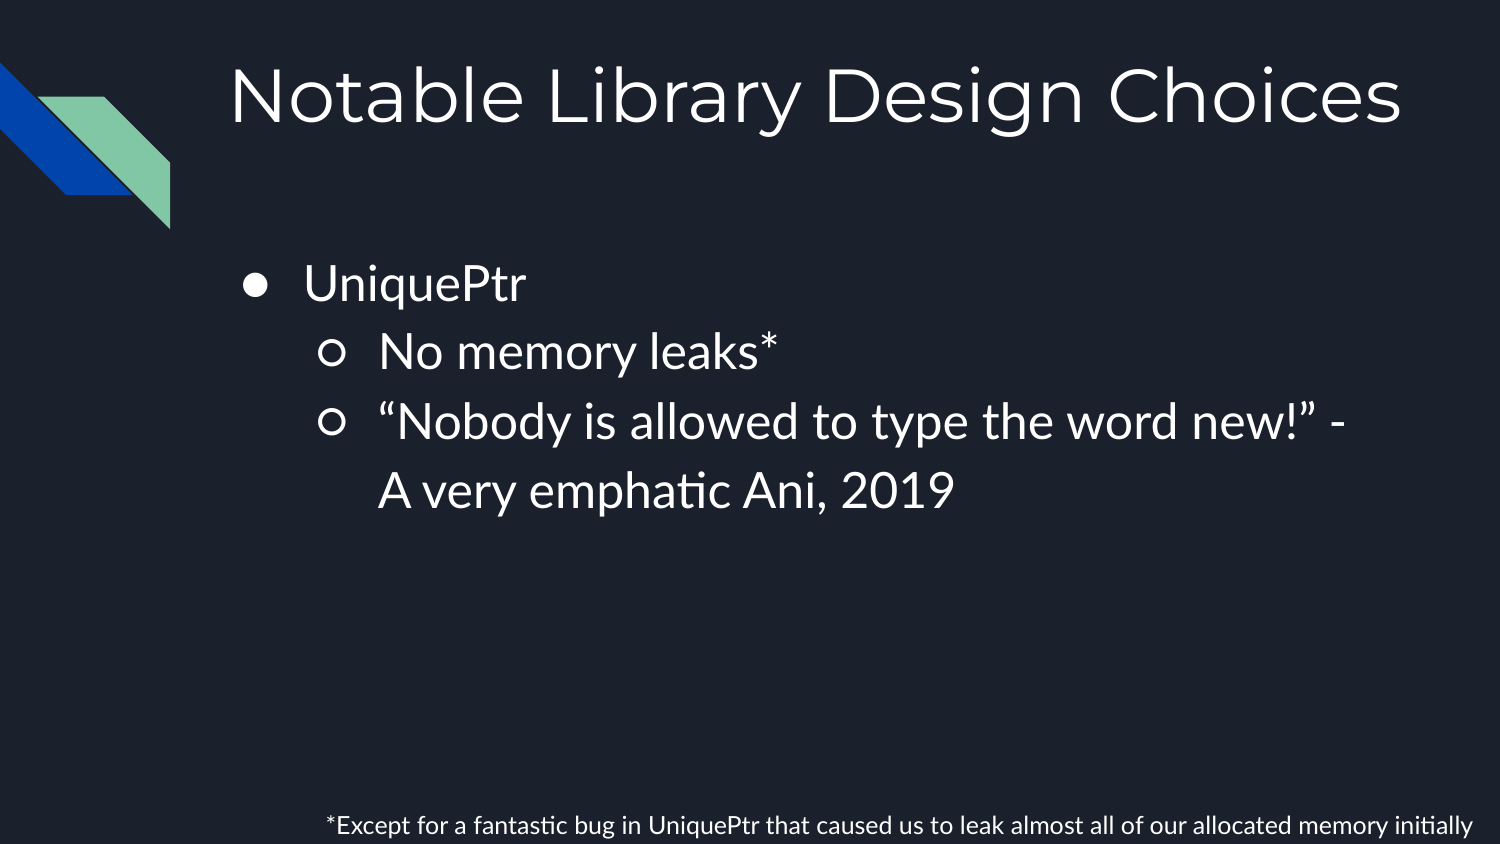

# Notable Library Design Choices
UniquePtr
No memory leaks*
“Nobody is allowed to type the word new!” - A very emphatic Ani, 2019
*Except for a fantastic bug in UniquePtr that caused us to leak almost all of our allocated memory initially